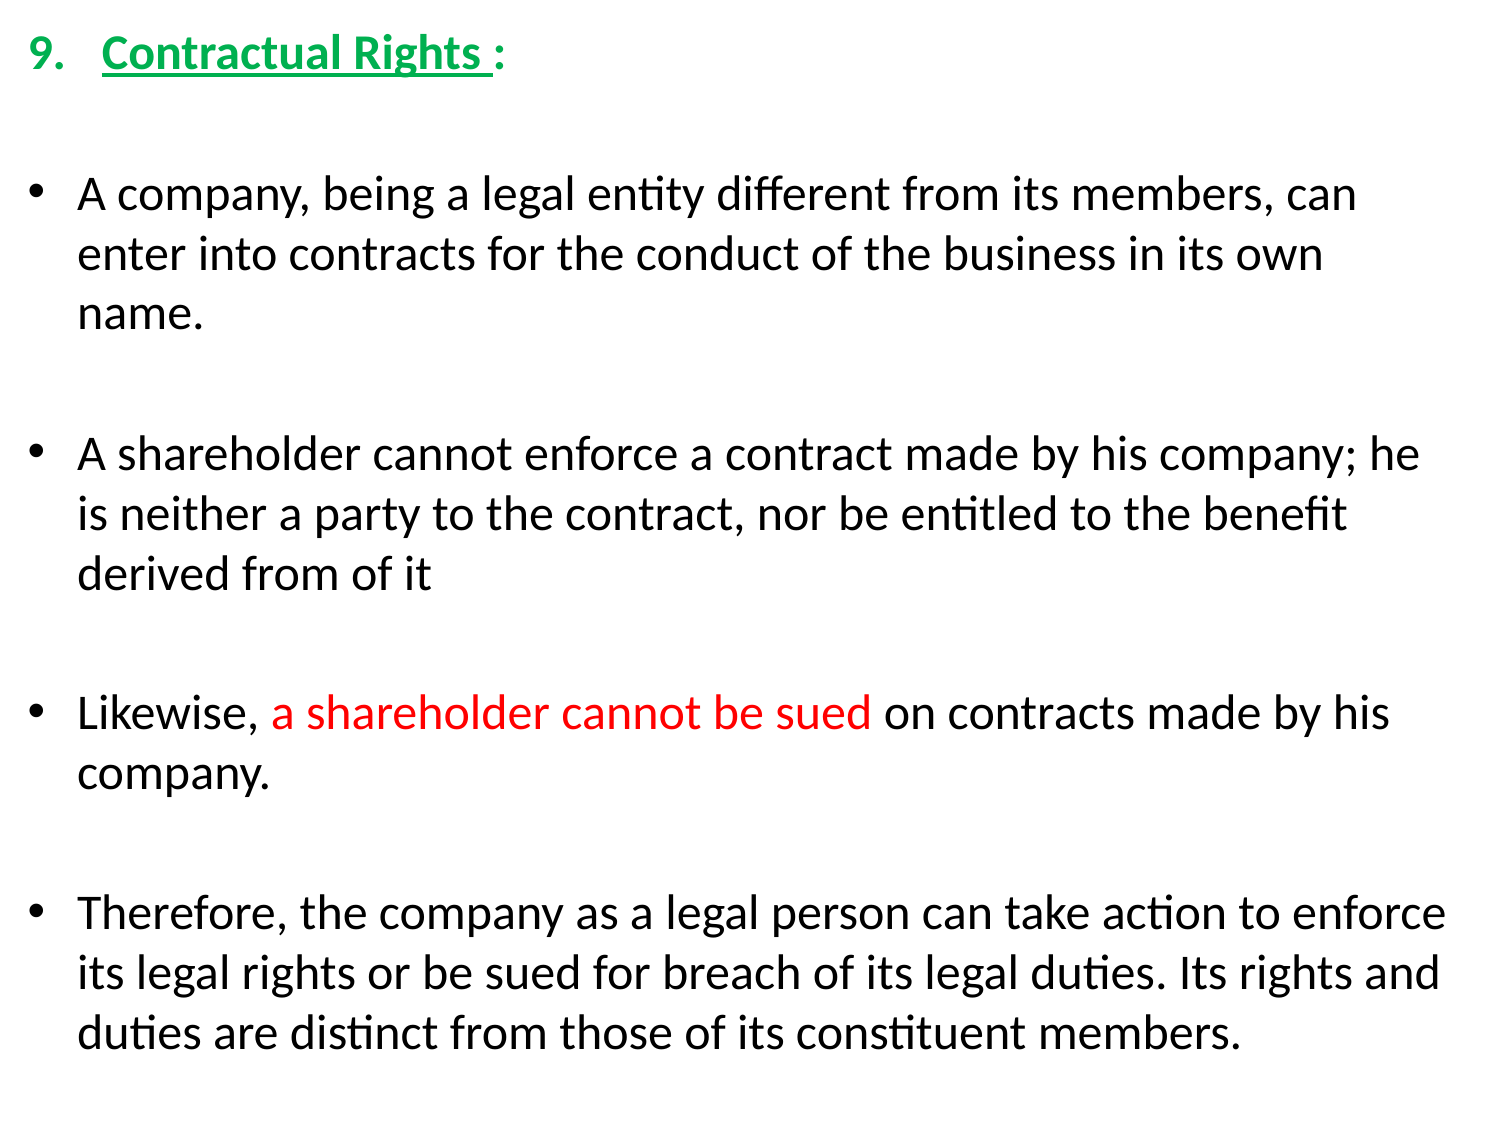

Contractual Rights :

A company, being a legal entity different from its members, can enter into contracts for the conduct of the business in its own name.

A shareholder cannot enforce a contract made by his company; he is neither a party to the contract, nor be entitled to the benefit derived from of it

Likewise, a shareholder cannot be sued on contracts made by his company.

Therefore, the company as a legal person can take action to enforce its legal rights or be sued for breach of its legal duties. Its rights and duties are distinct from those of its constituent members.